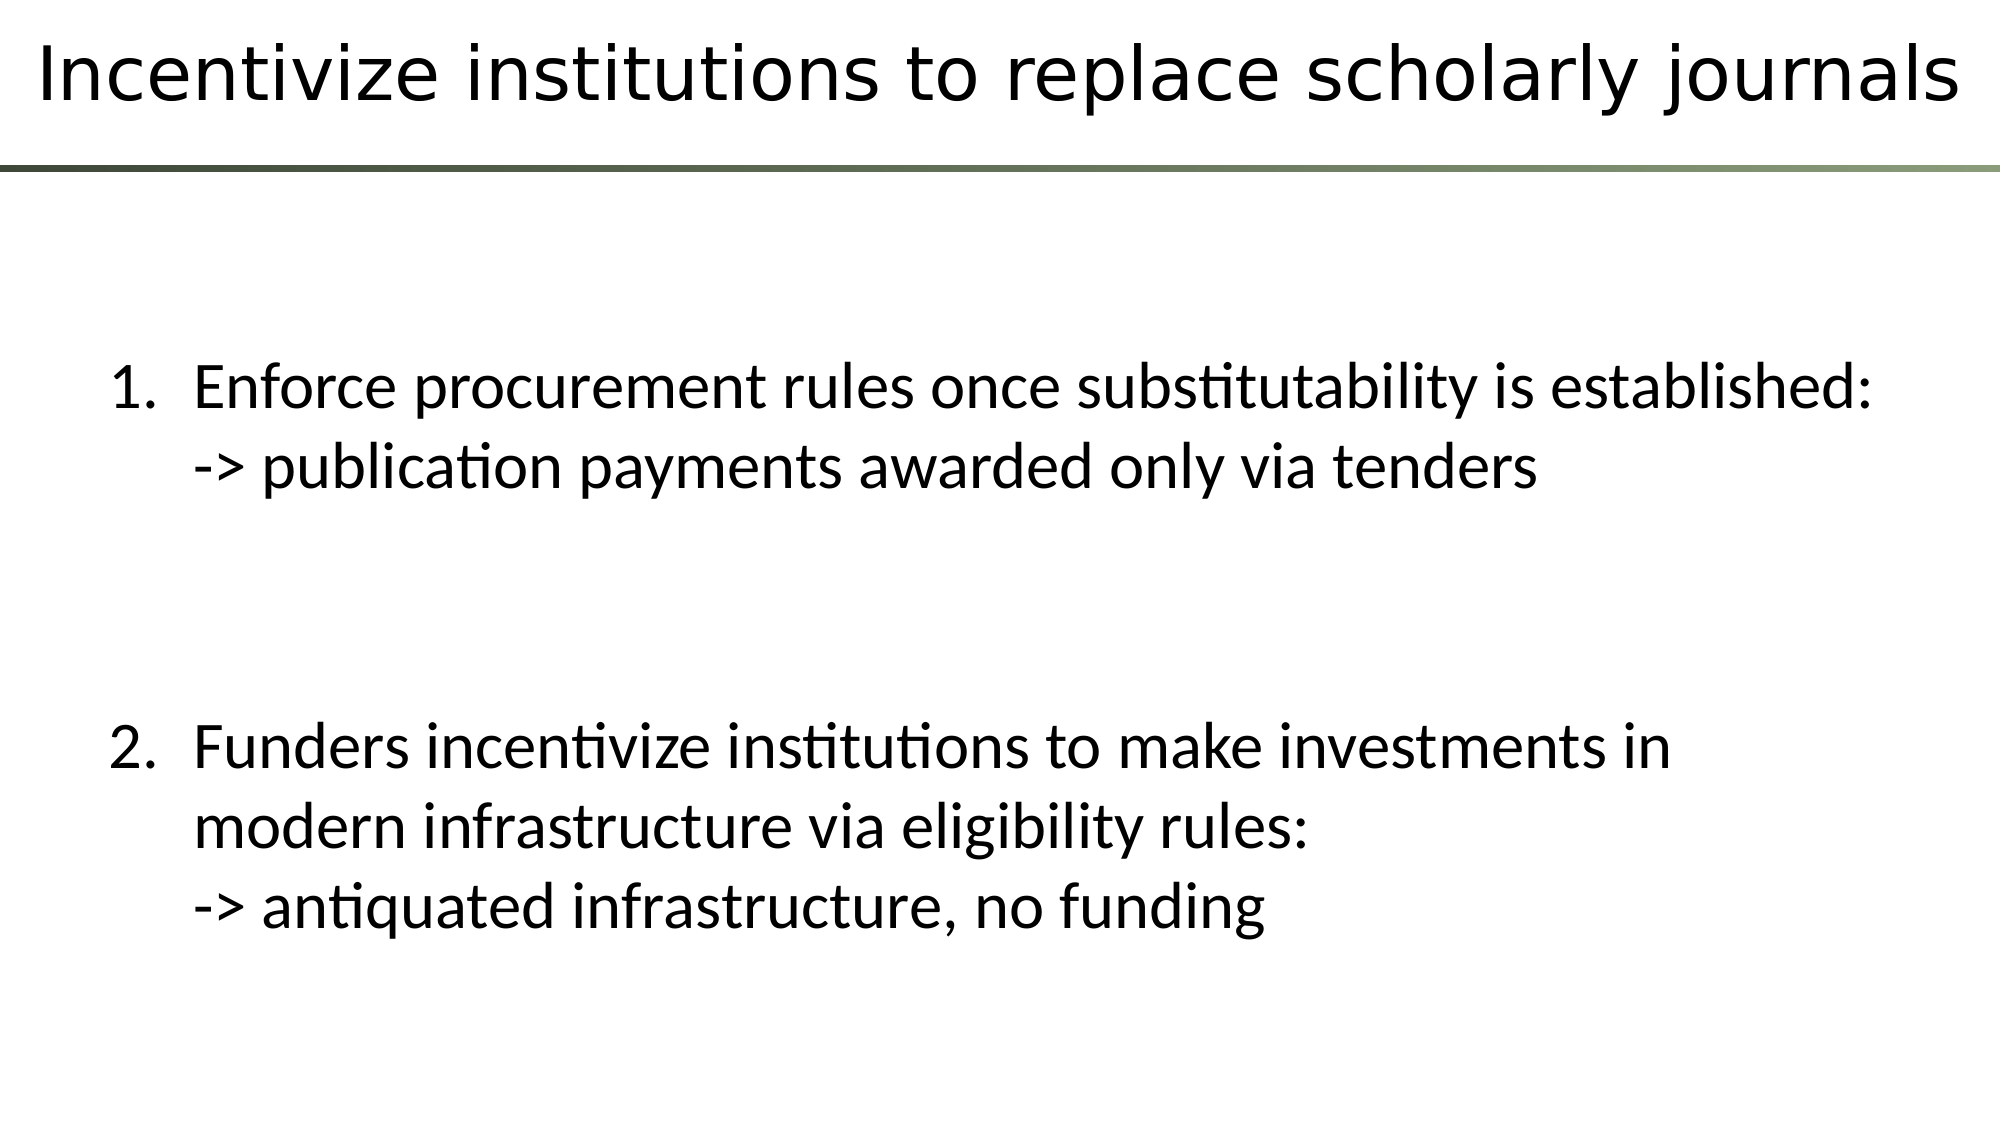

# Incentivize institutions to replace scholarly journals
Enforce procurement rules once substitutability is established:
-> publication payments awarded only via tenders

Funders incentivize institutions to make investments in modern infrastructure via eligibility rules:
-> antiquated infrastructure, no funding